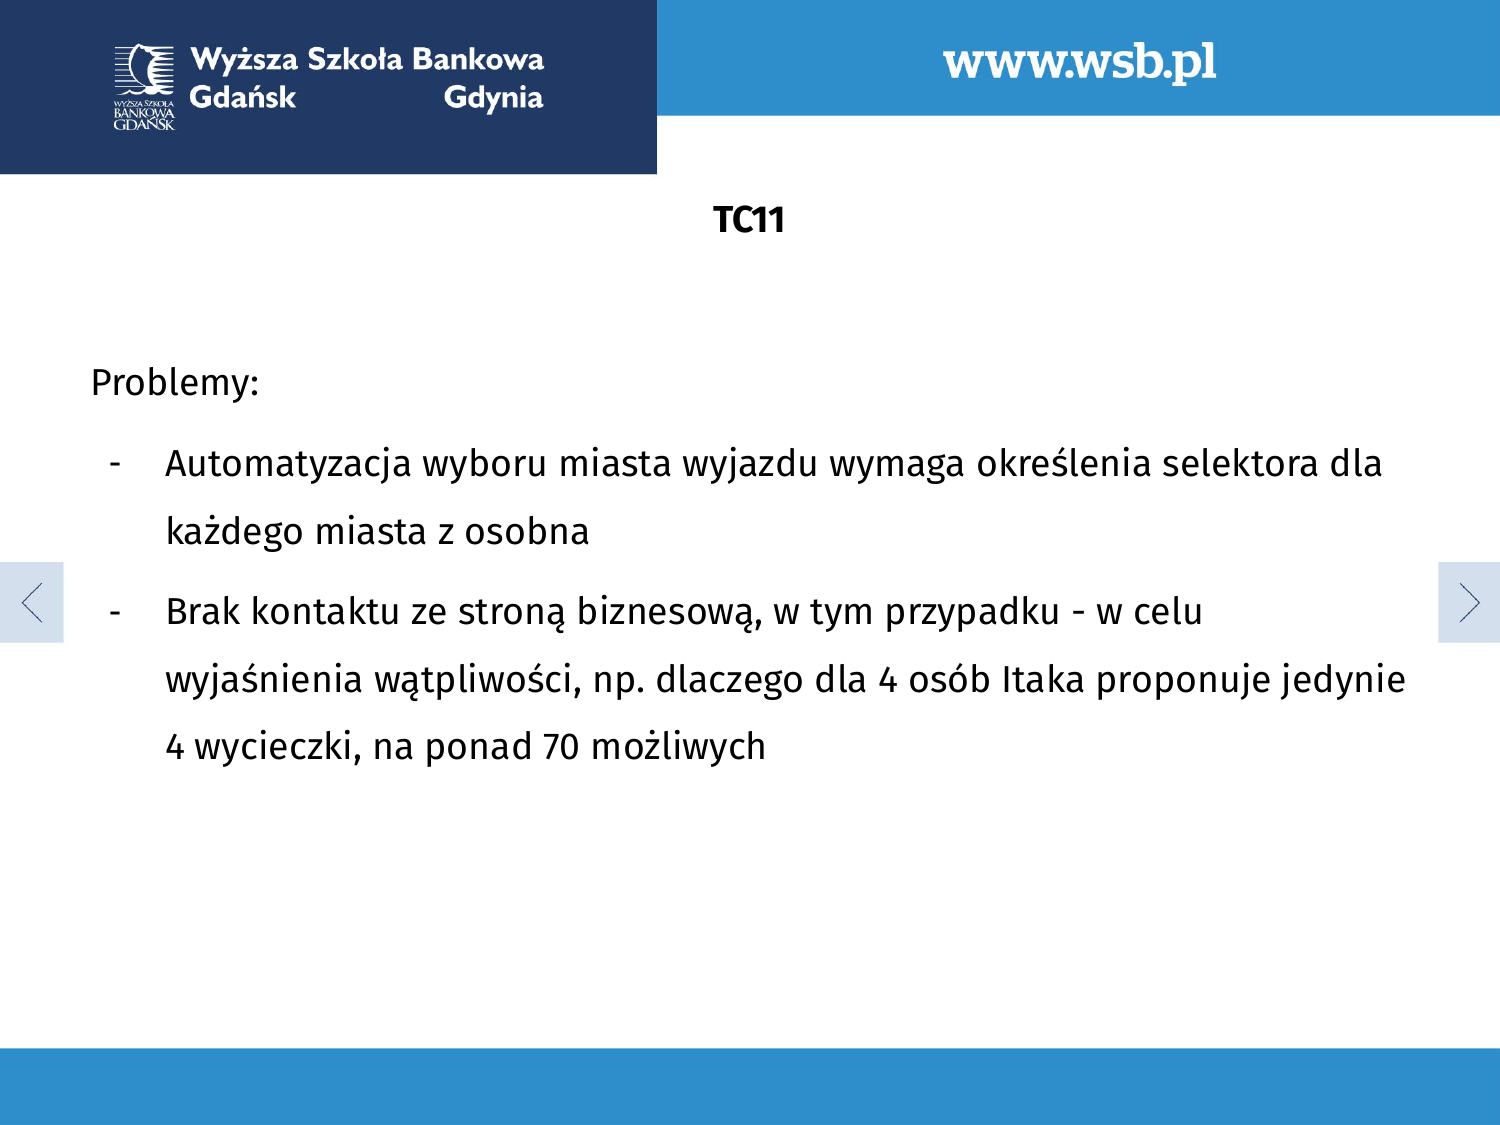

# TC11

Problemy:
Automatyzacja wyboru miasta wyjazdu wymaga określenia selektora dla każdego miasta z osobna
Brak kontaktu ze stroną biznesową, w tym przypadku - w celu wyjaśnienia wątpliwości, np. dlaczego dla 4 osób Itaka proponuje jedynie 4 wycieczki, na ponad 70 możliwych